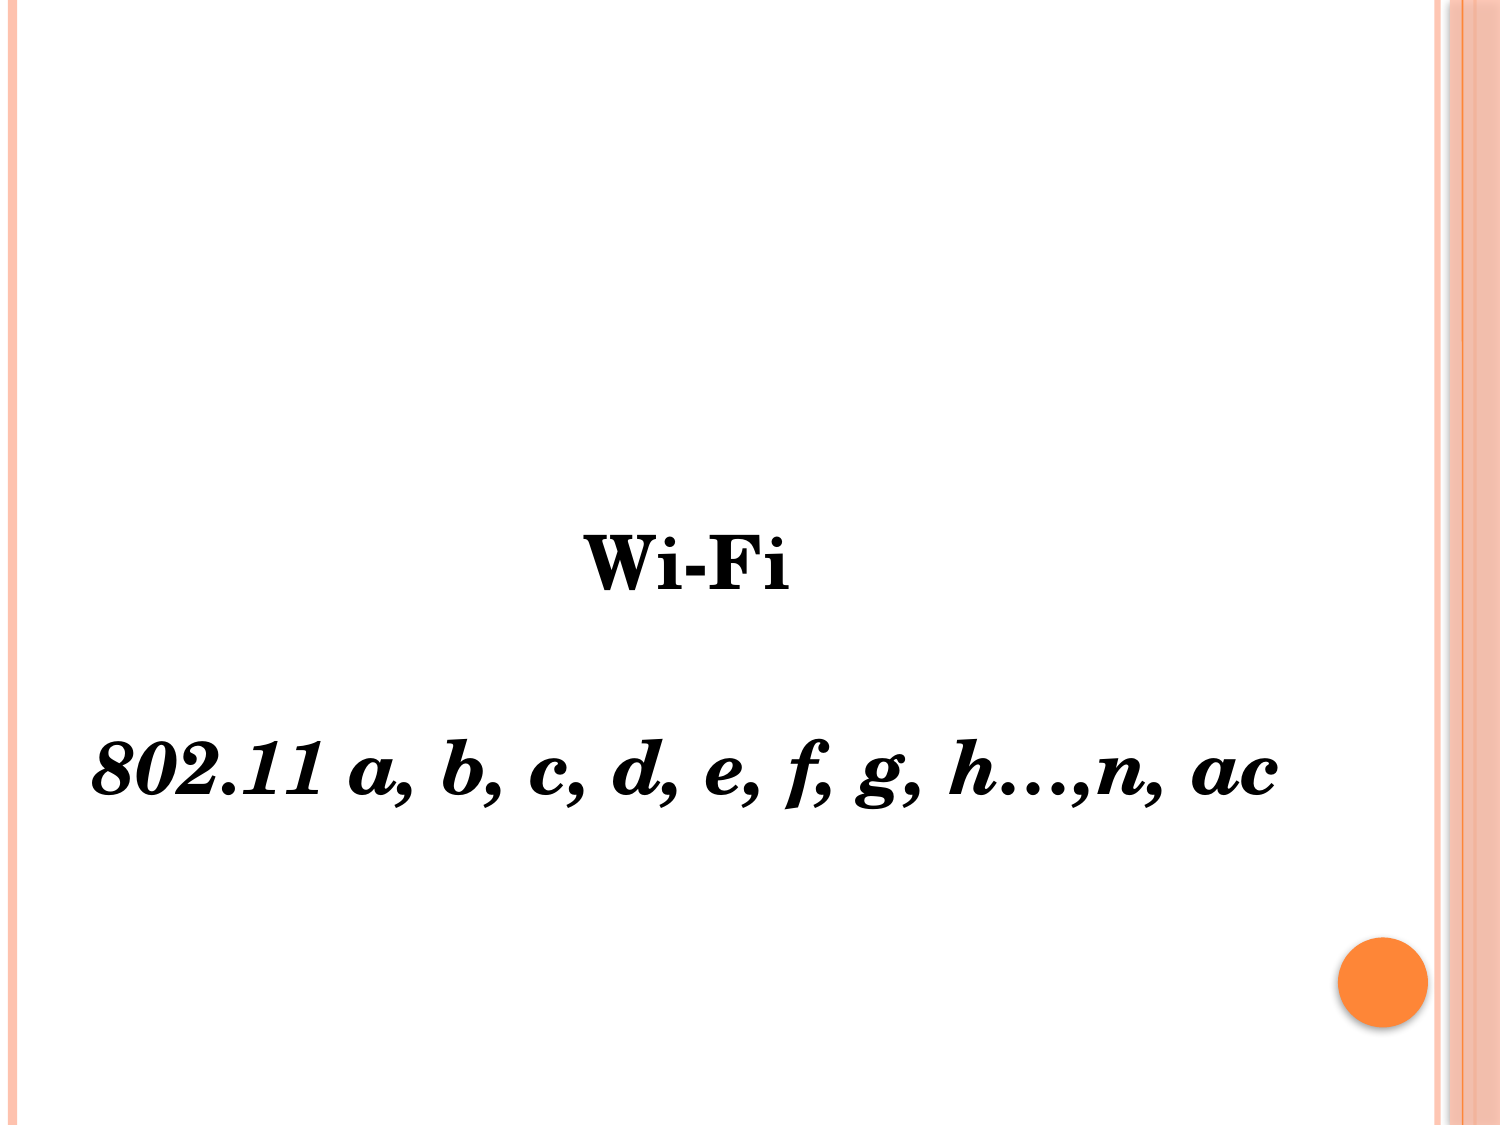

Wi-Fi

802.11 a, b, c, d, e, f, g, h…,n, ac